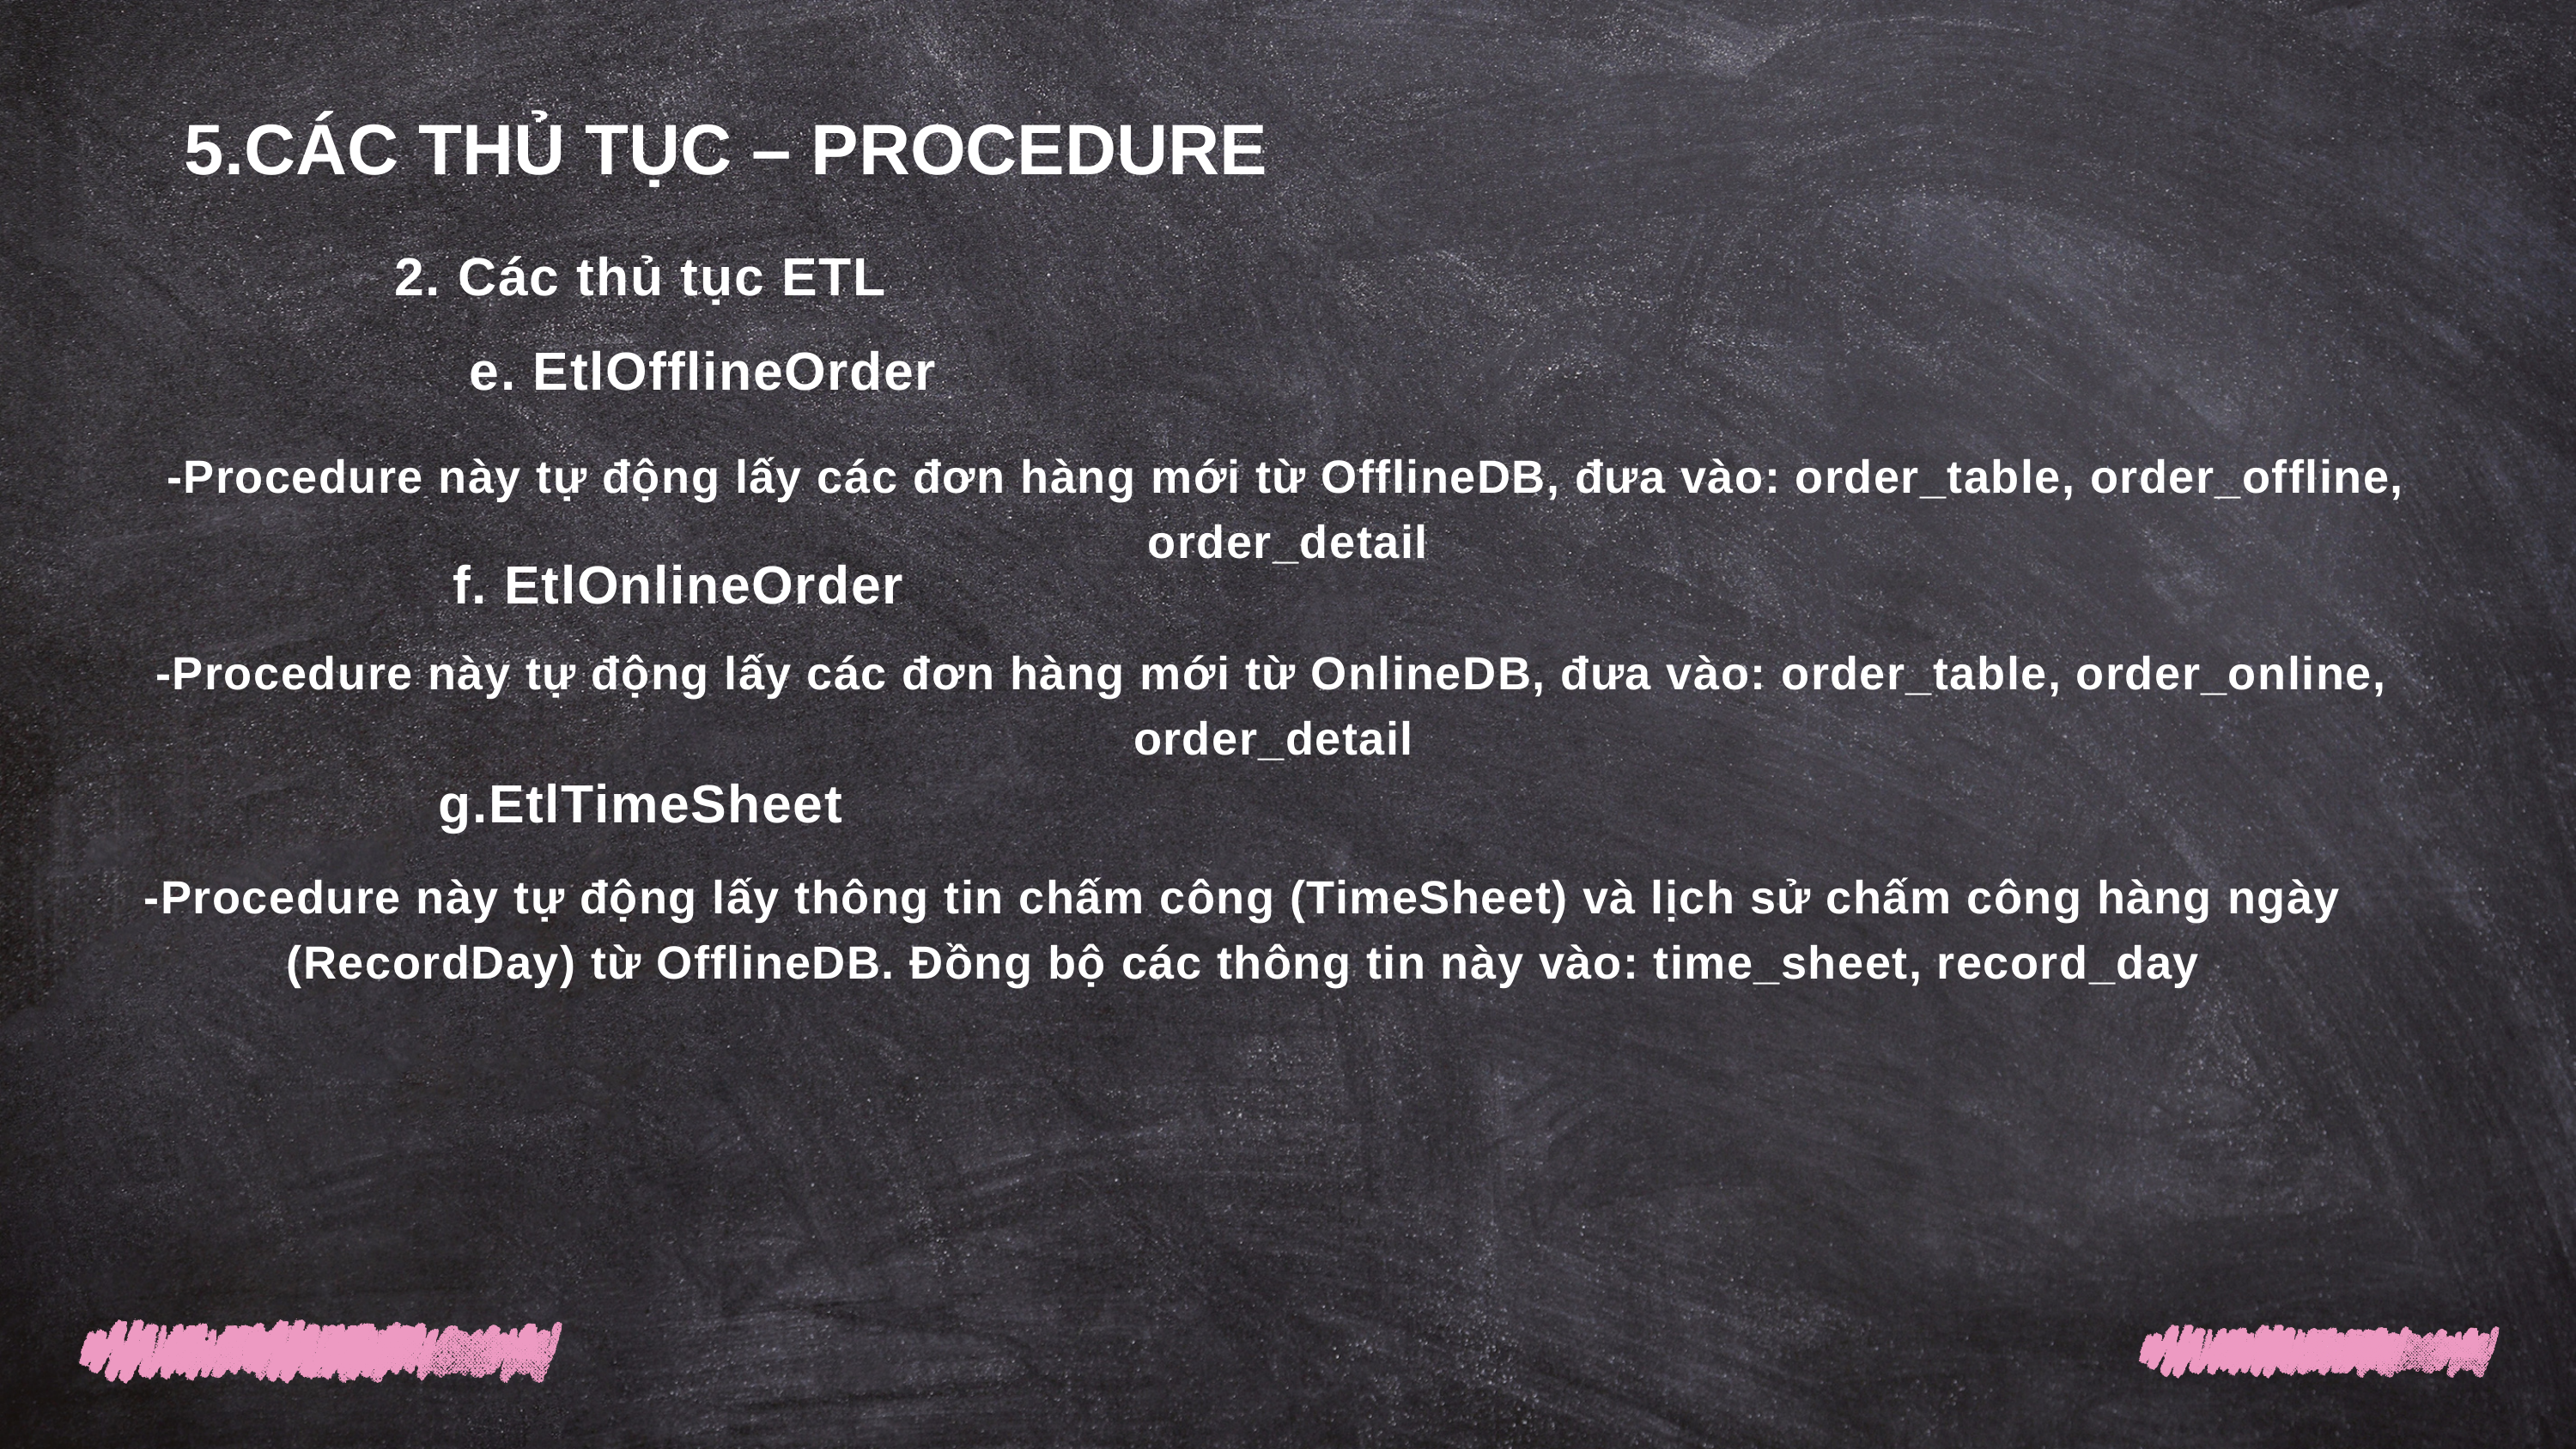

5.CÁC THỦ TỤC – PROCEDURE

2. Các thủ tục ETL

e. EtlOfflineOrder

-Procedure này tự động lấy các đơn hàng mới từ OfflineDB, đưa vào: order_table, order_offline, order_detail
f. EtlOnlineOrder
-Procedure này tự động lấy các đơn hàng mới từ OnlineDB, đưa vào: order_table, order_online, order_detail
g.EtlTimeSheet

-Procedure này tự động lấy thông tin chấm công (TimeSheet) và lịch sử chấm công hàng ngày (RecordDay) từ OfflineDB. Đồng bộ các thông tin này vào: time_sheet, record_day